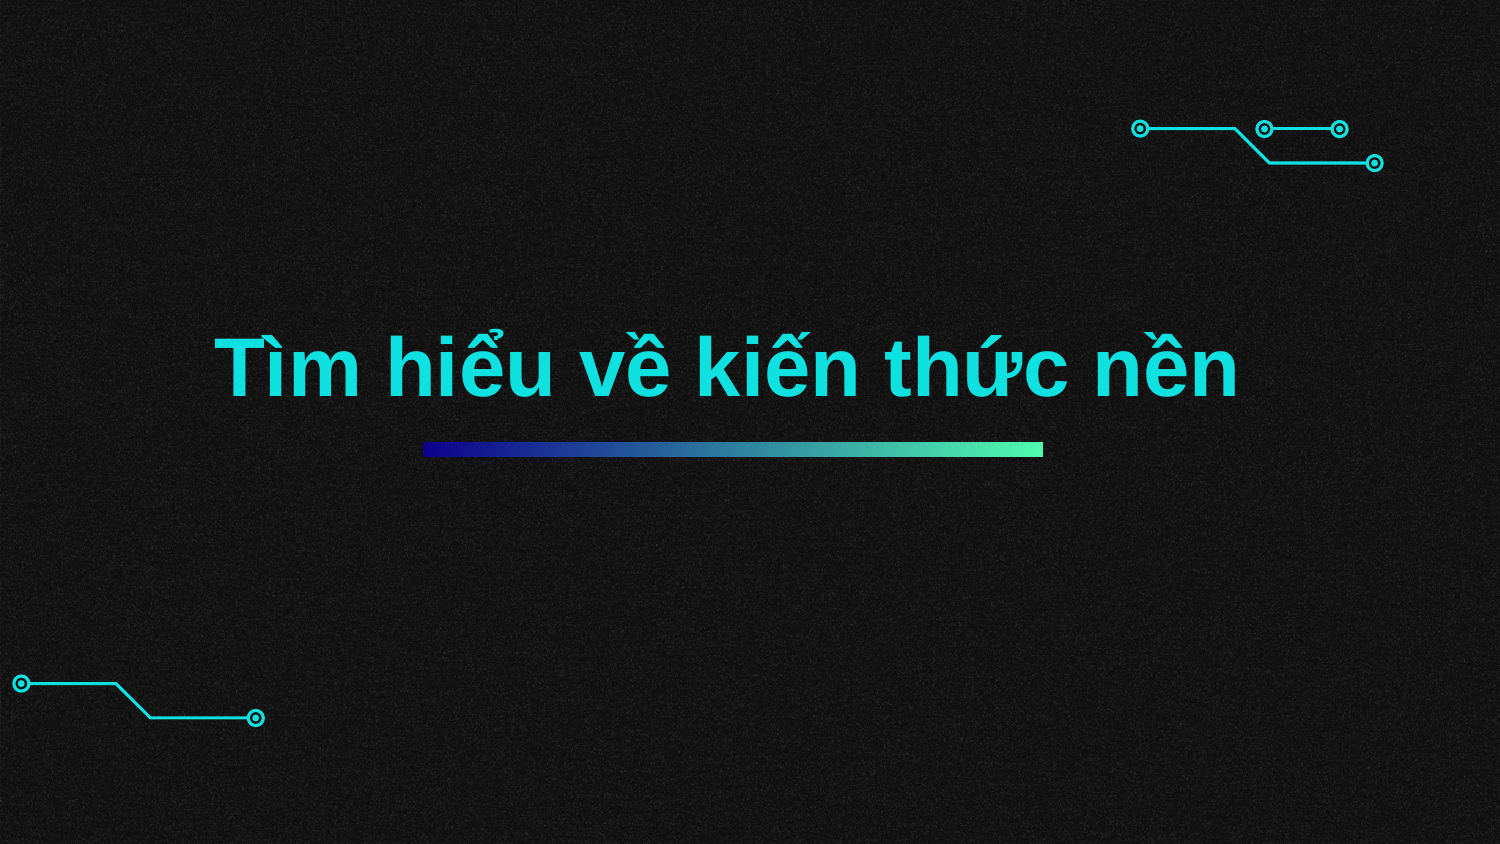

# Tìm hiểu về kiến thức nền